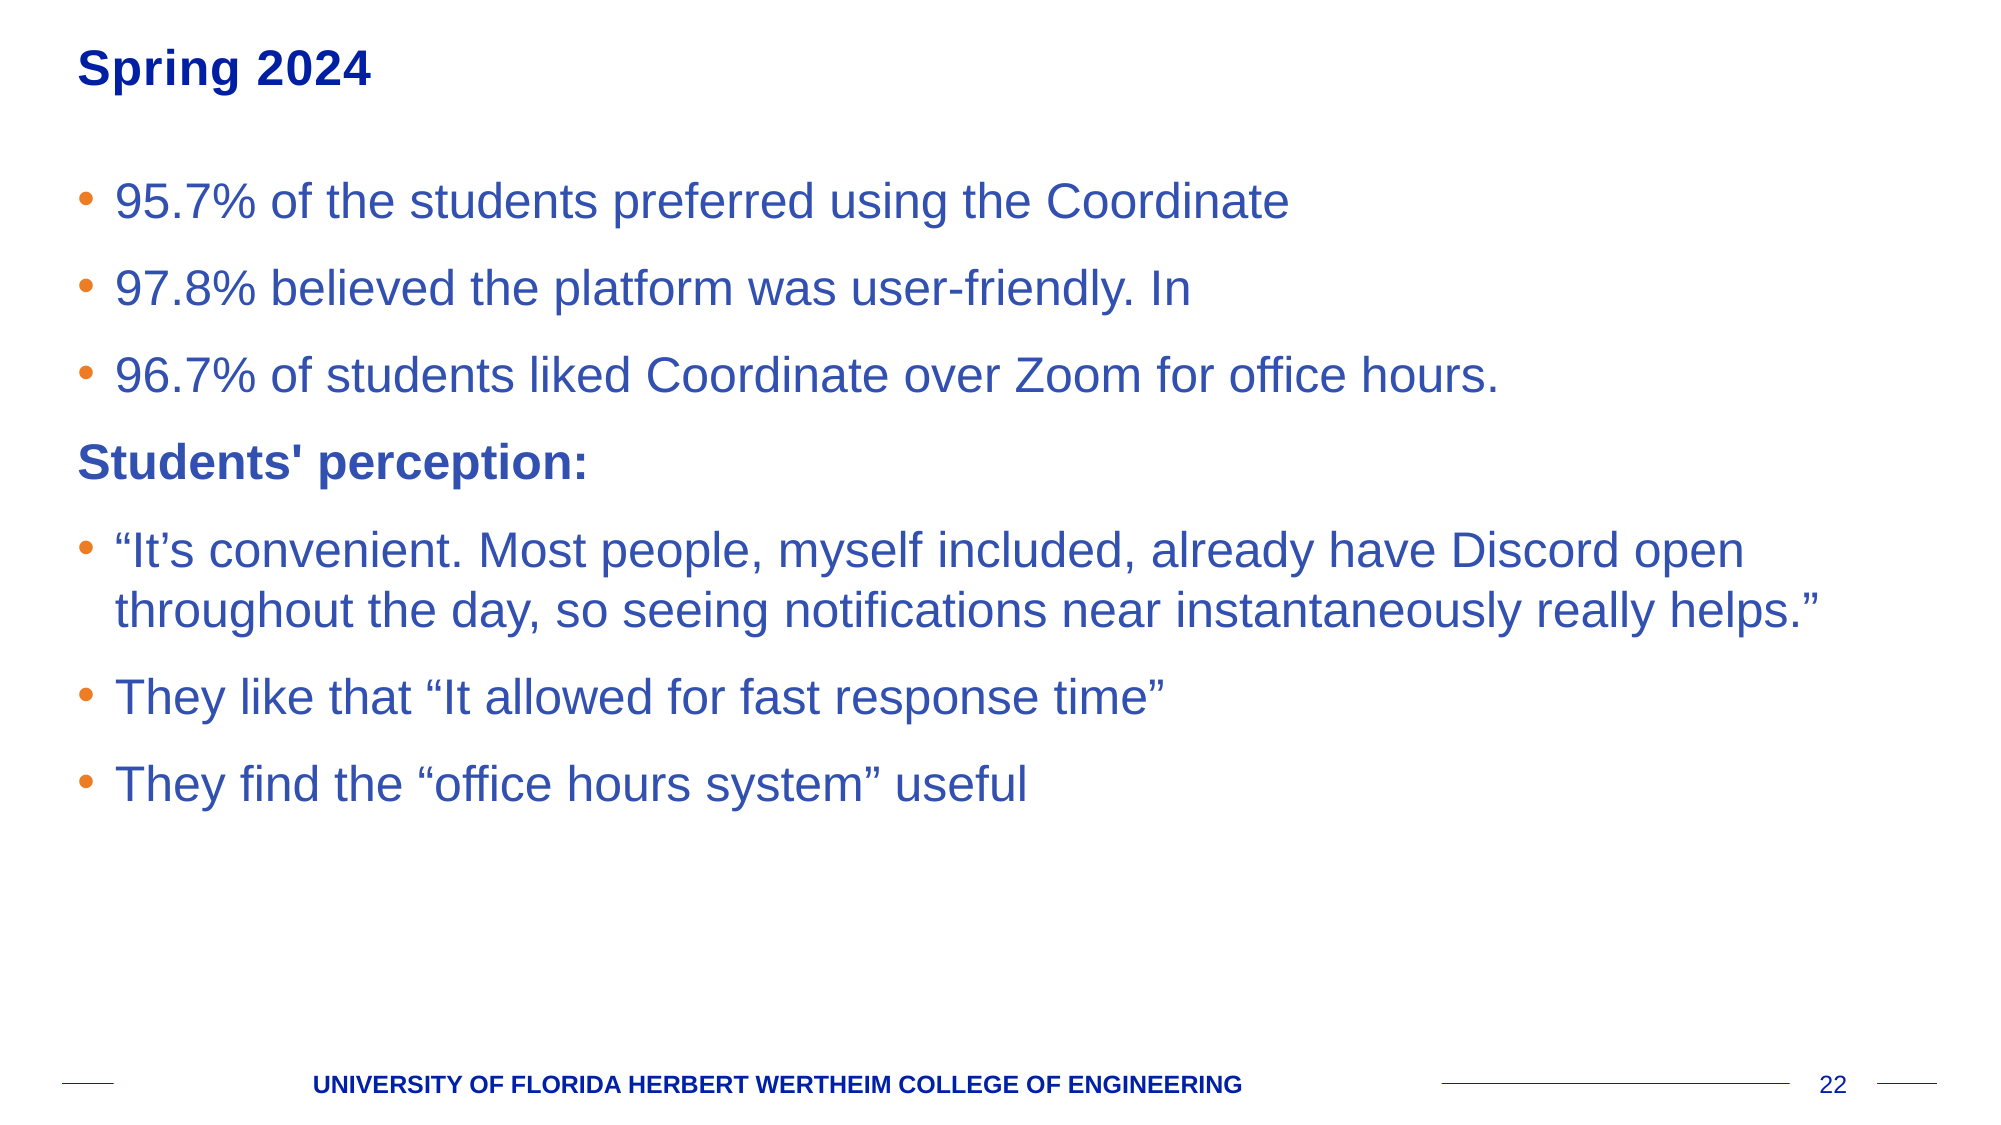

# Spring 2024
95.7% of the students preferred using the Coordinate
97.8% believed the platform was user-friendly. In
96.7% of students liked Coordinate over Zoom for office hours.
Students' perception:
“It’s convenient. Most people, myself included, already have Discord open throughout the day, so seeing notifications near instantaneously really helps.”
They like that “It allowed for fast response time”
They find the “office hours system” useful
UNIVERSITY OF FLORIDA HERBERT WERTHEIM COLLEGE OF ENGINEERING